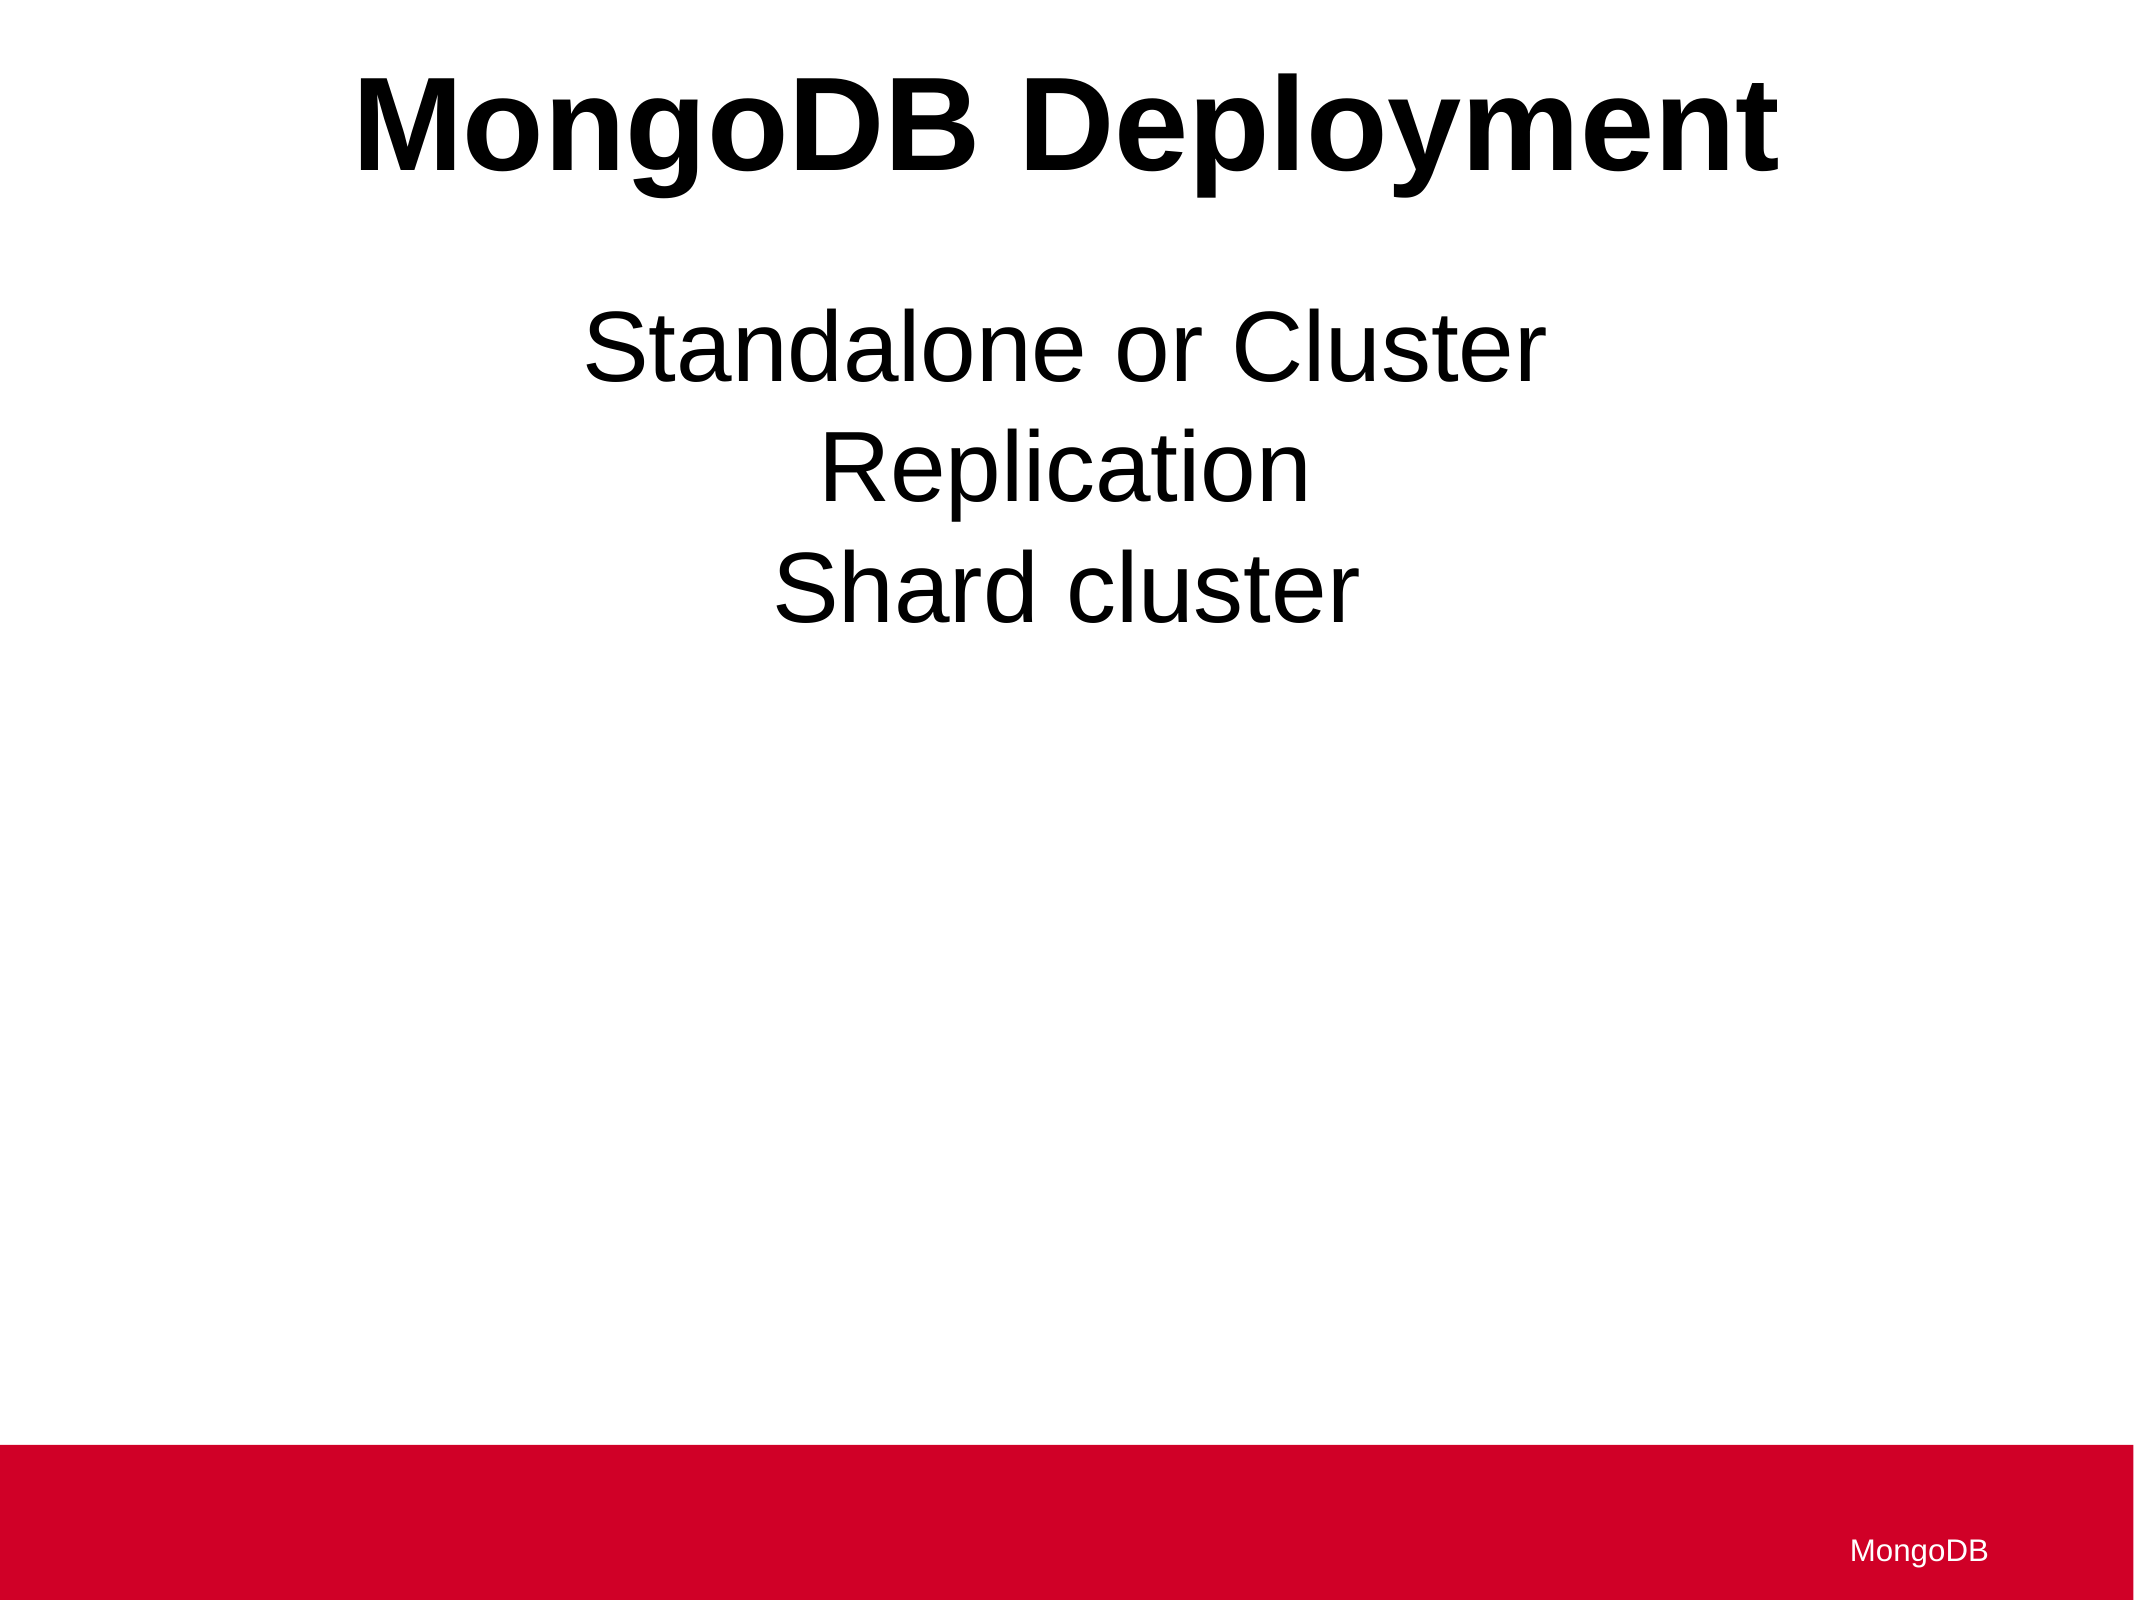

MongoDB Deployment
Standalone or Cluster
Replication
Shard cluster
92